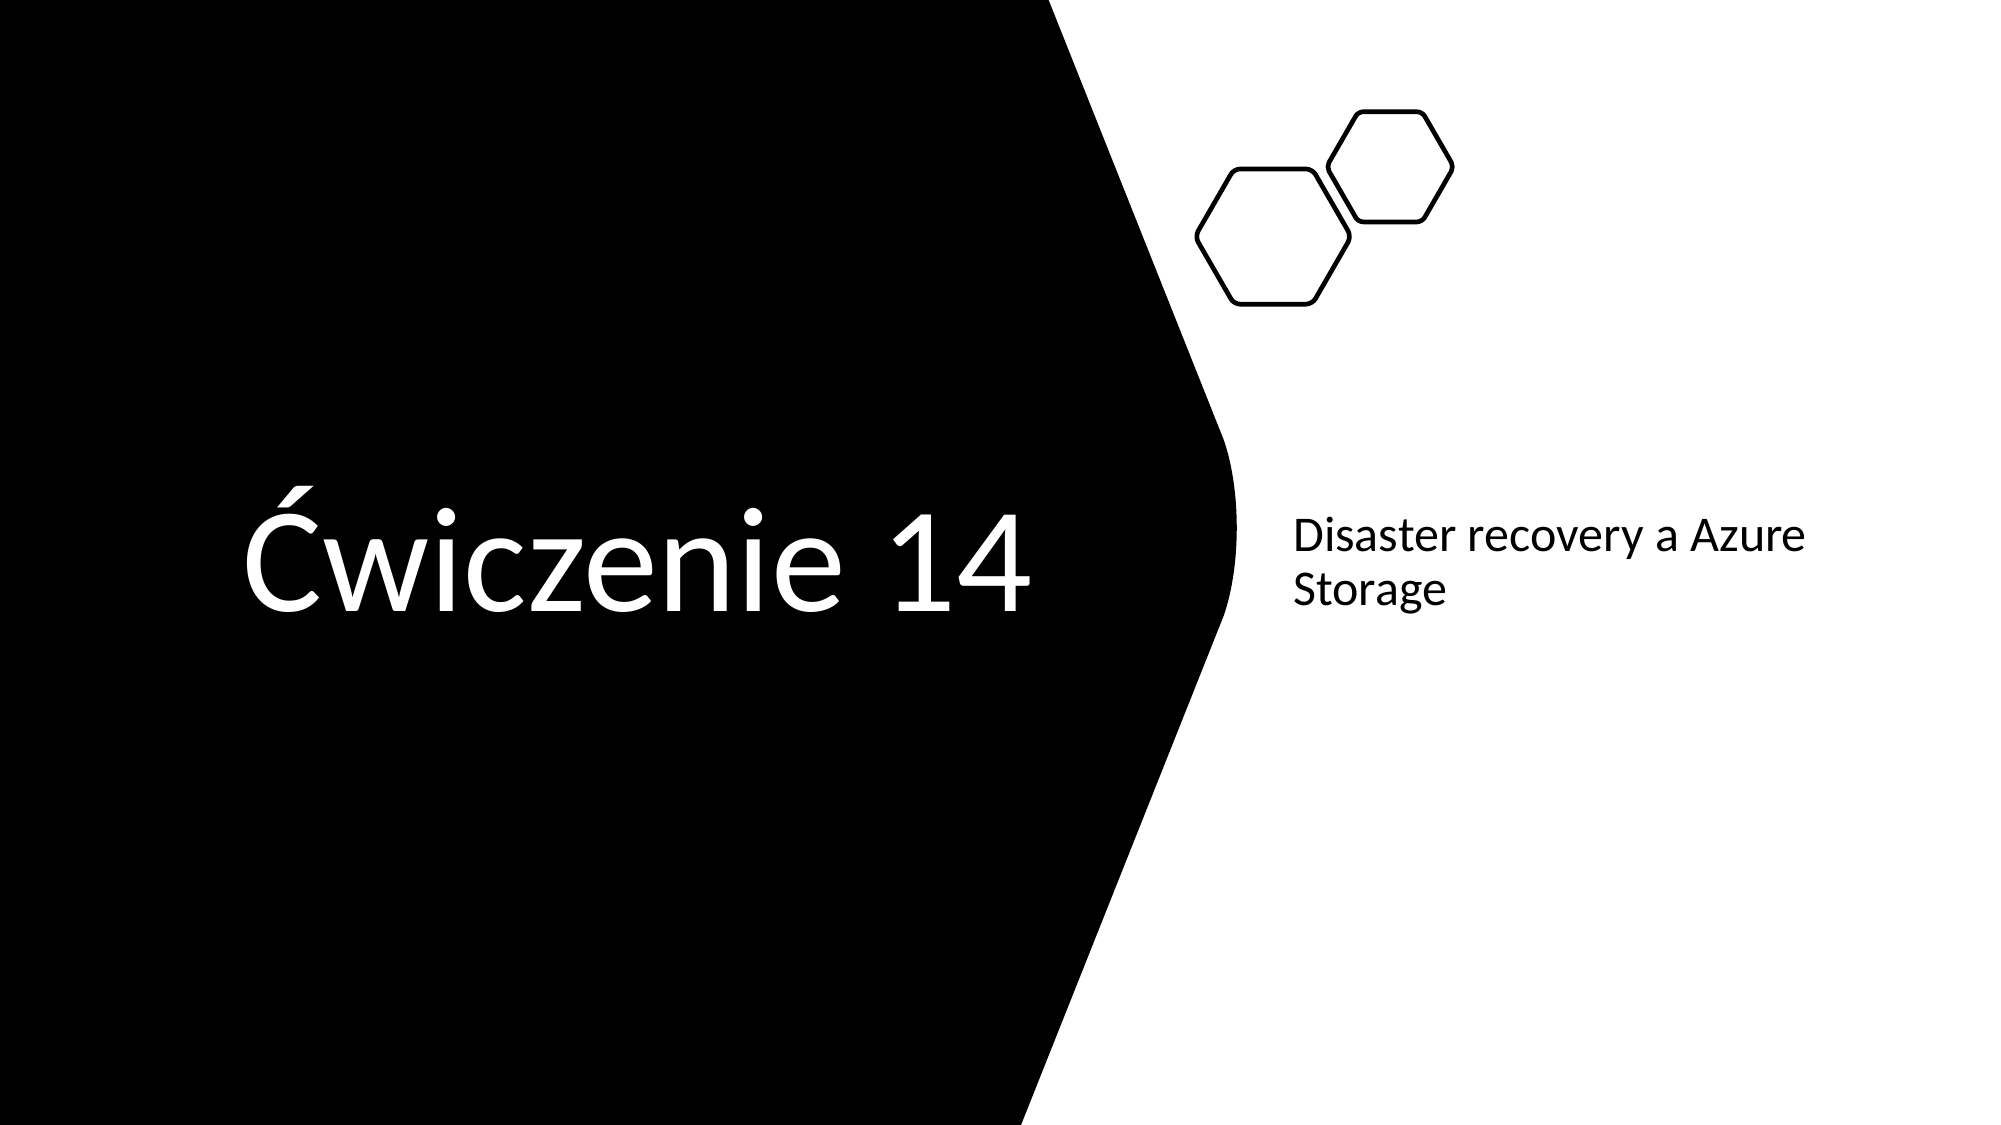

# Ćwiczenie 14
Disaster recovery a Azure Storage